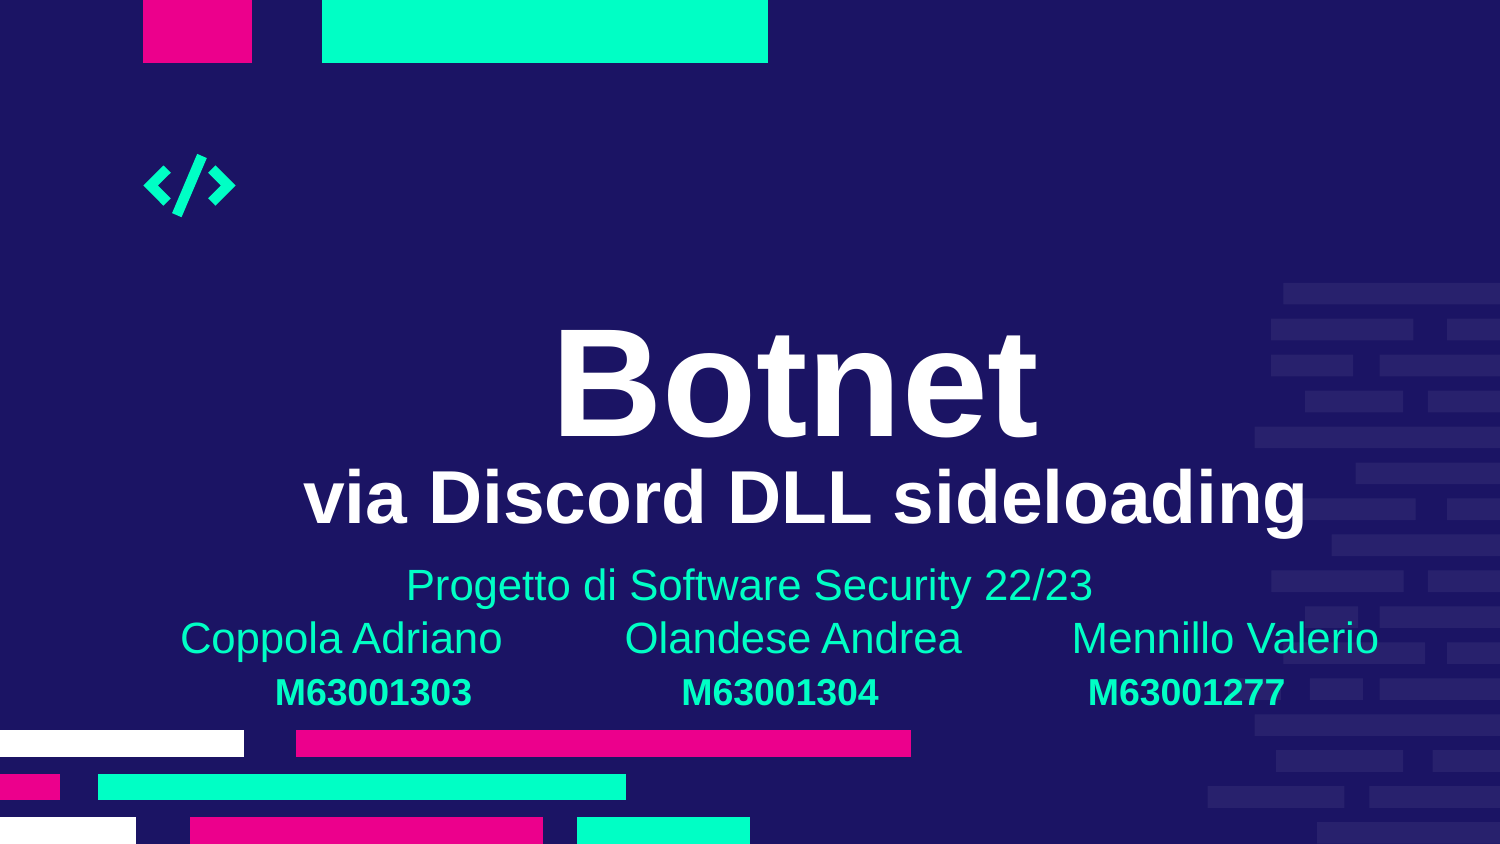

# Botnet via Discord DLL sideloading
Progetto di Software Security 22/23
     Coppola Adriano          Olandese Andrea         Mennillo Valerio
     M63001303                    M63001304                    M63001277